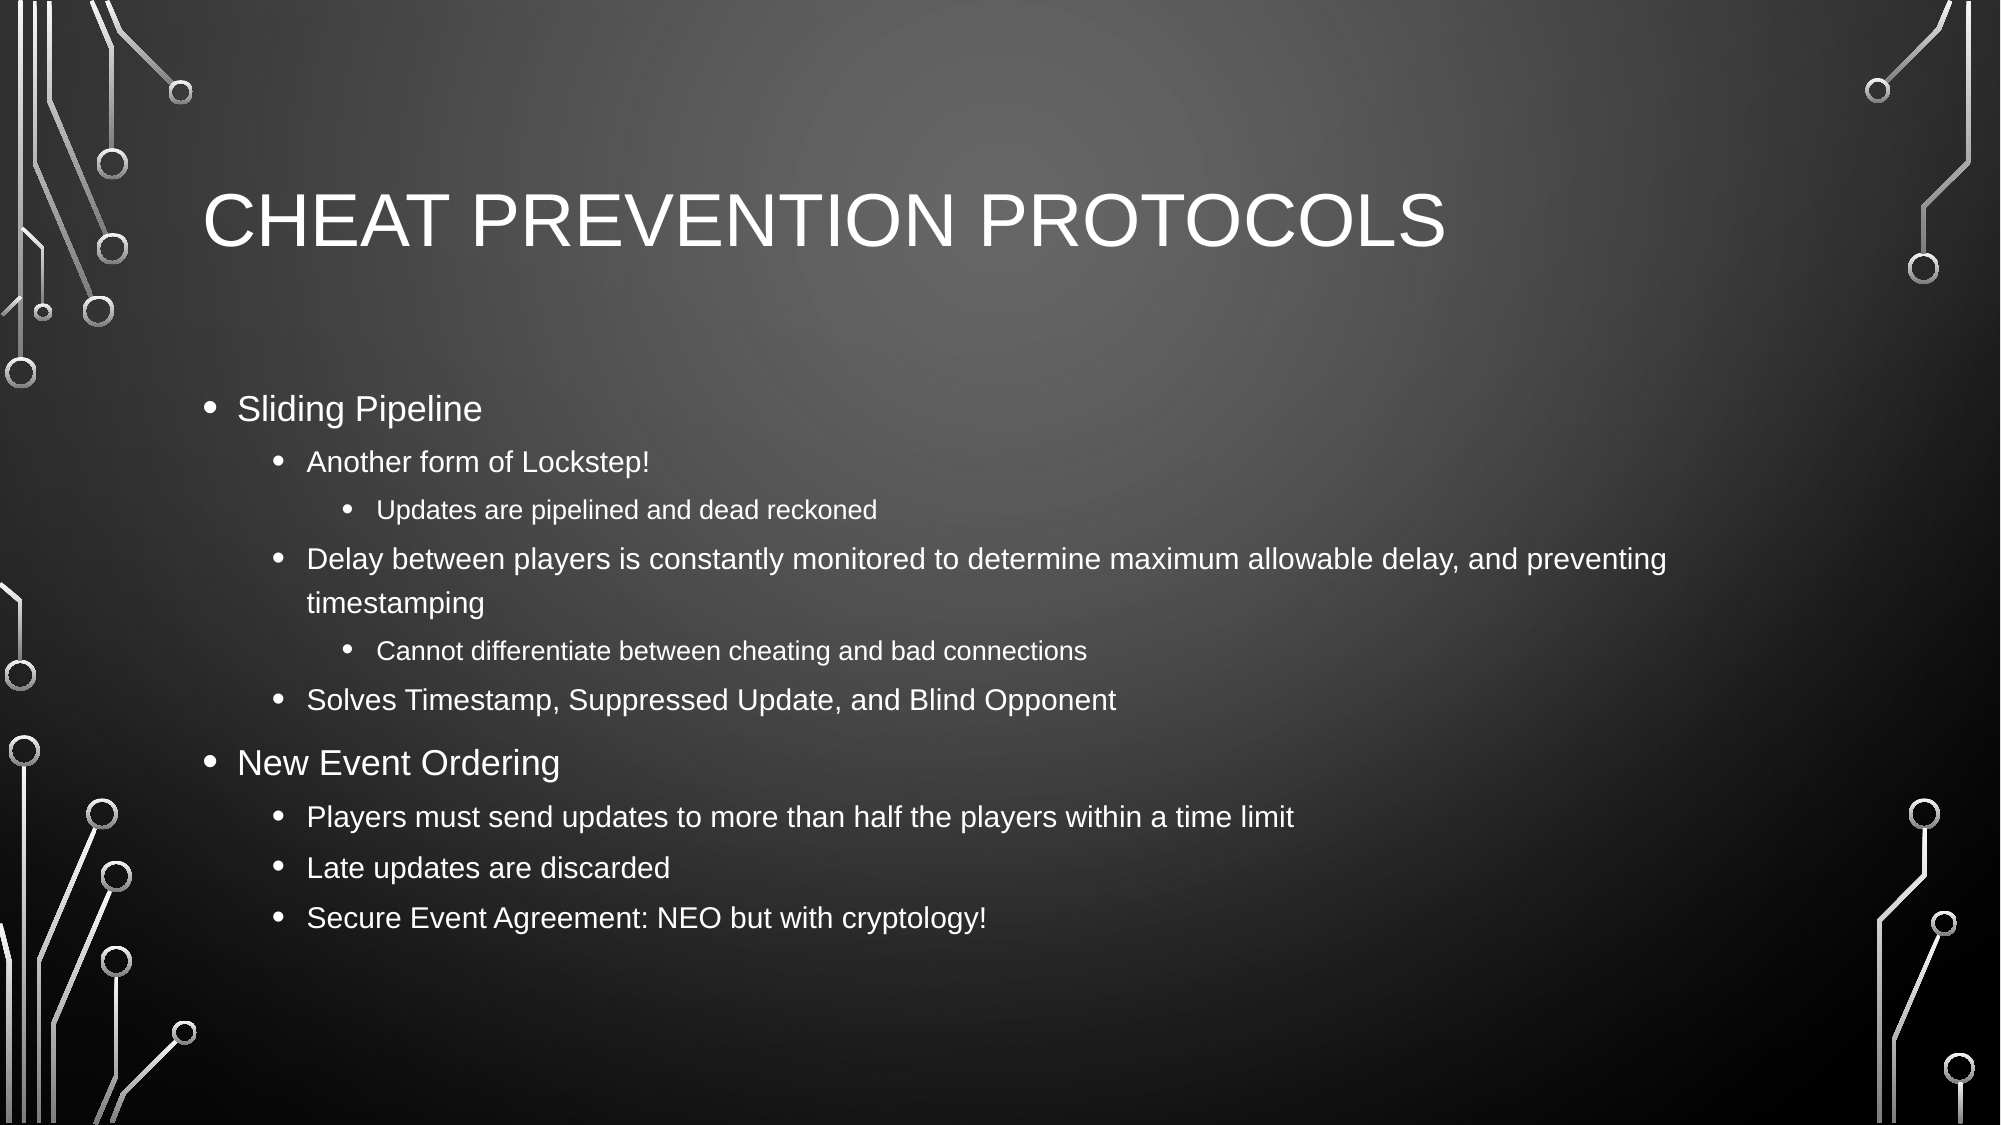

# Cheat Prevention Protocols
Sliding Pipeline
Another form of Lockstep!
Updates are pipelined and dead reckoned
Delay between players is constantly monitored to determine maximum allowable delay, and preventing timestamping
Cannot differentiate between cheating and bad connections
Solves Timestamp, Suppressed Update, and Blind Opponent
New Event Ordering
Players must send updates to more than half the players within a time limit
Late updates are discarded
Secure Event Agreement: NEO but with cryptology!